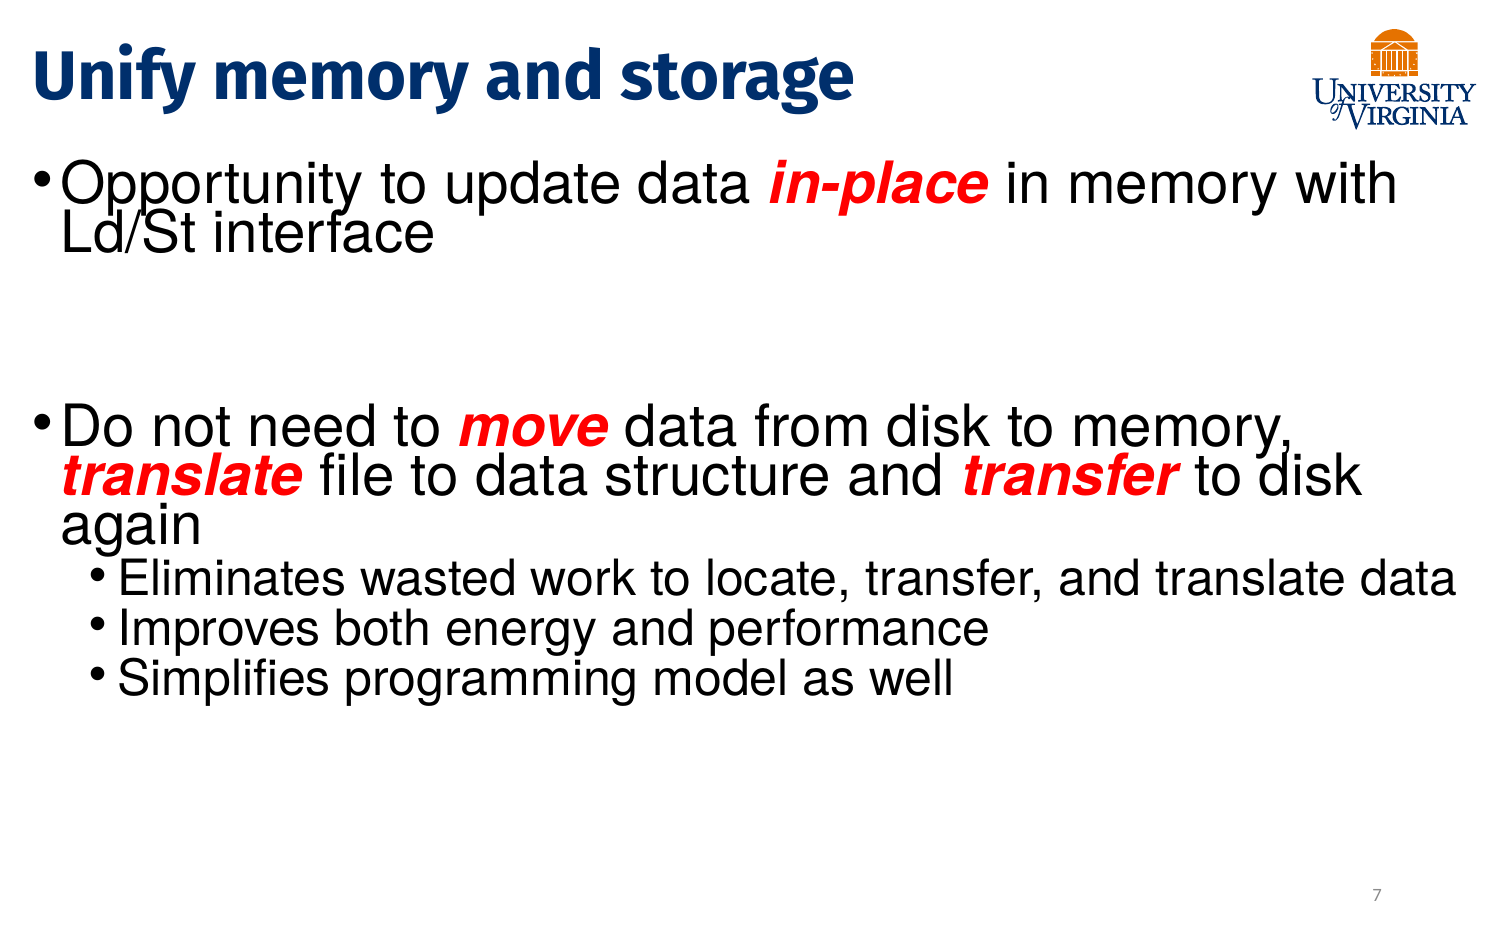

# Unify memory and storage
Opportunity to update data in-place in memory with Ld/St interface

Do not need to move data from disk to memory, translate file to data structure and transfer to disk again
Eliminates wasted work to locate, transfer, and translate data
Improves both energy and performance
Simplifies programming model as well

7